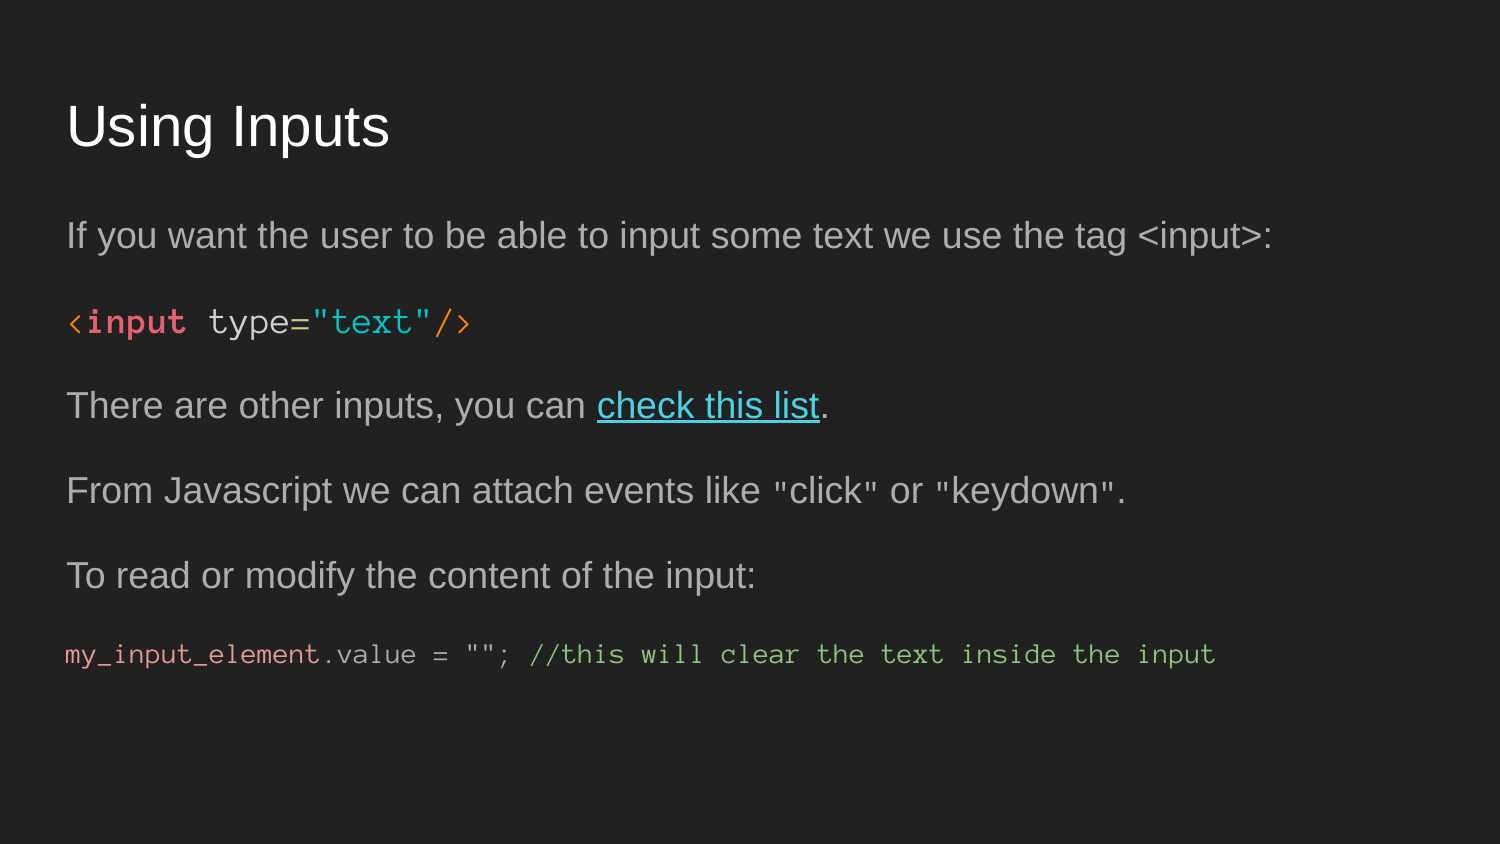

# Using Inputs
If you want the user to be able to input some text we use the tag <input>:
<input type="text"/>
There are other inputs, you can check this list.
From Javascript we can attach events like "click" or "keydown".
To read or modify the content of the input:
my_input_element.value = ""; //this will clear the text inside the input